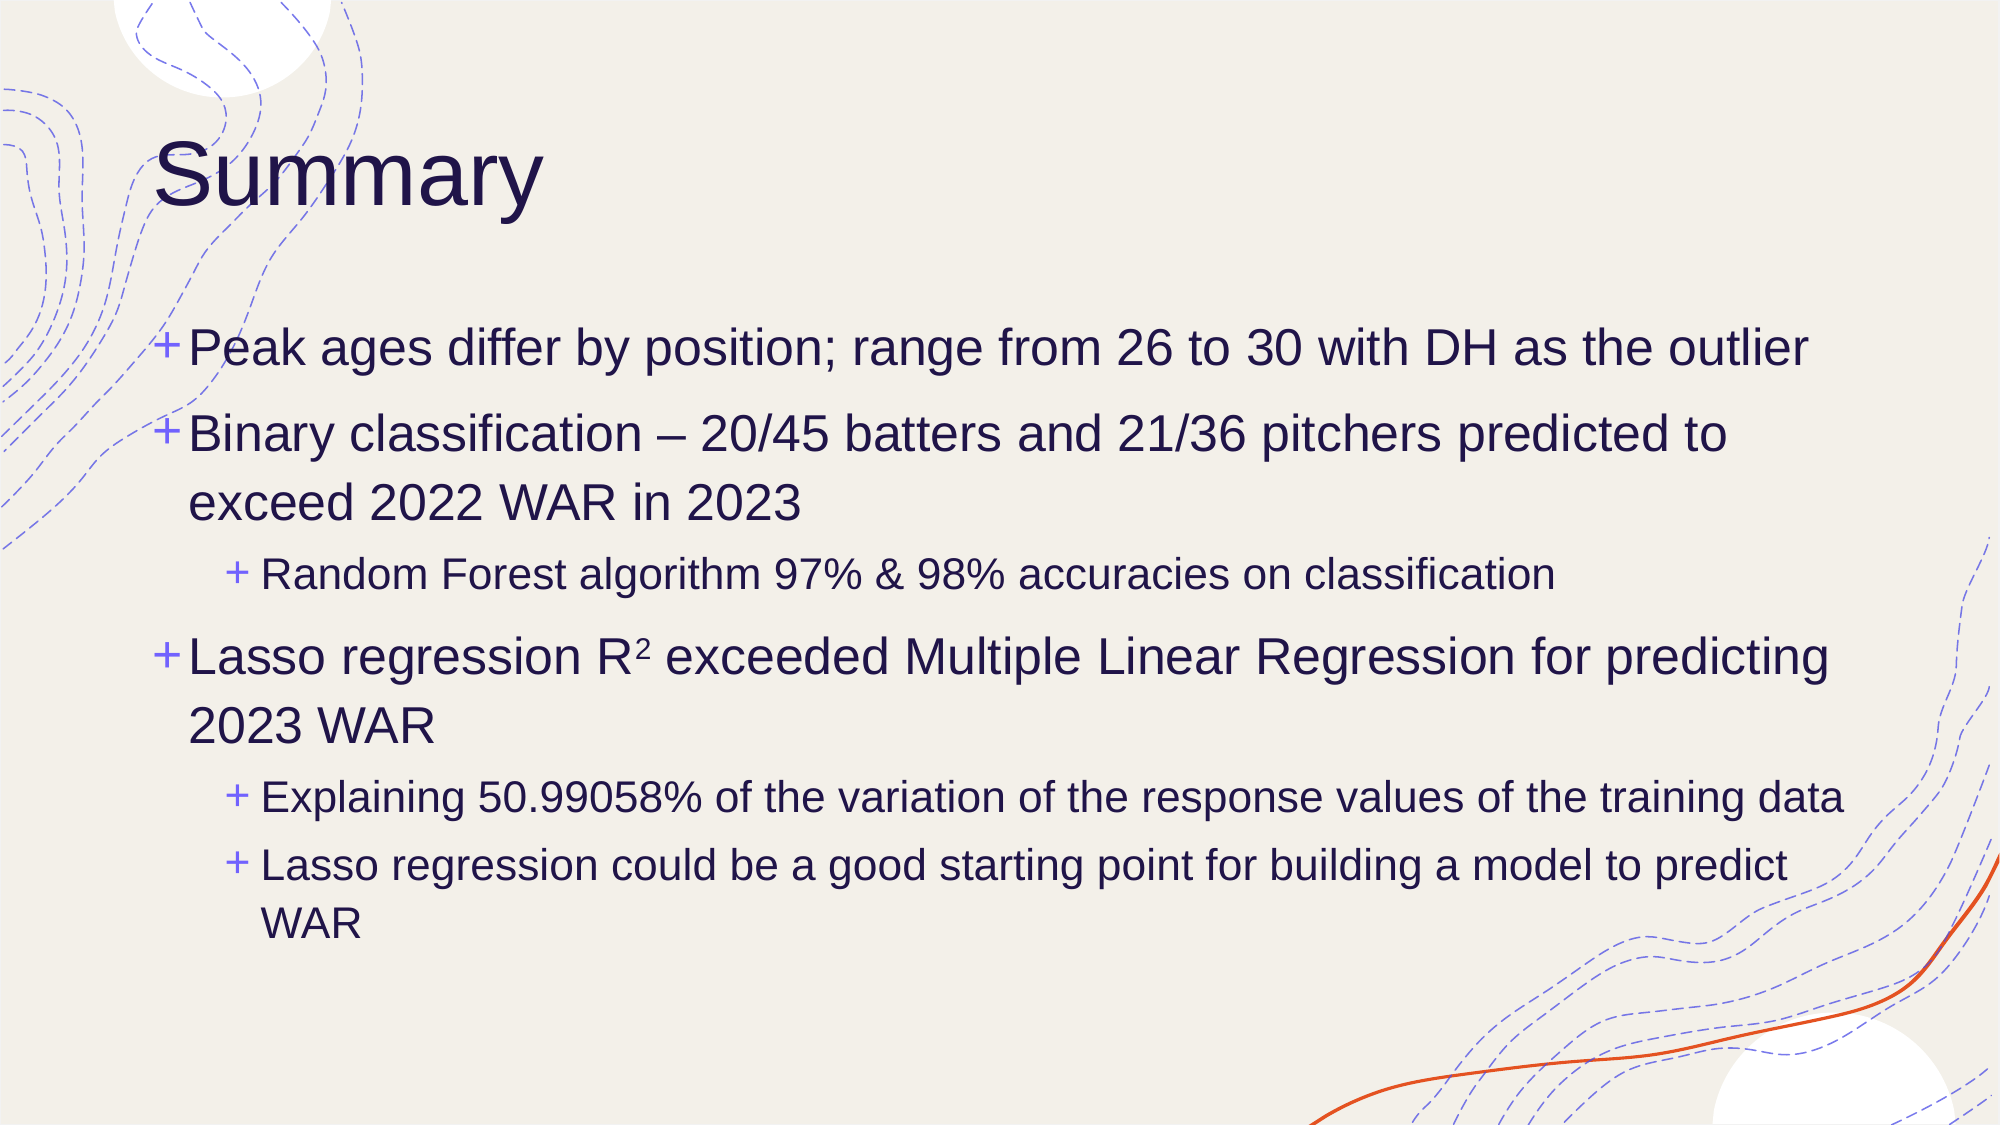

# Summary
Peak ages differ by position; range from 26 to 30 with DH as the outlier
Binary classification – 20/45 batters and 21/36 pitchers predicted to exceed 2022 WAR in 2023
Random Forest algorithm 97% & 98% accuracies on classification
Lasso regression R2 exceeded Multiple Linear Regression for predicting 2023 WAR
Explaining 50.99058% of the variation of the response values of the training data
Lasso regression could be a good starting point for building a model to predict WAR